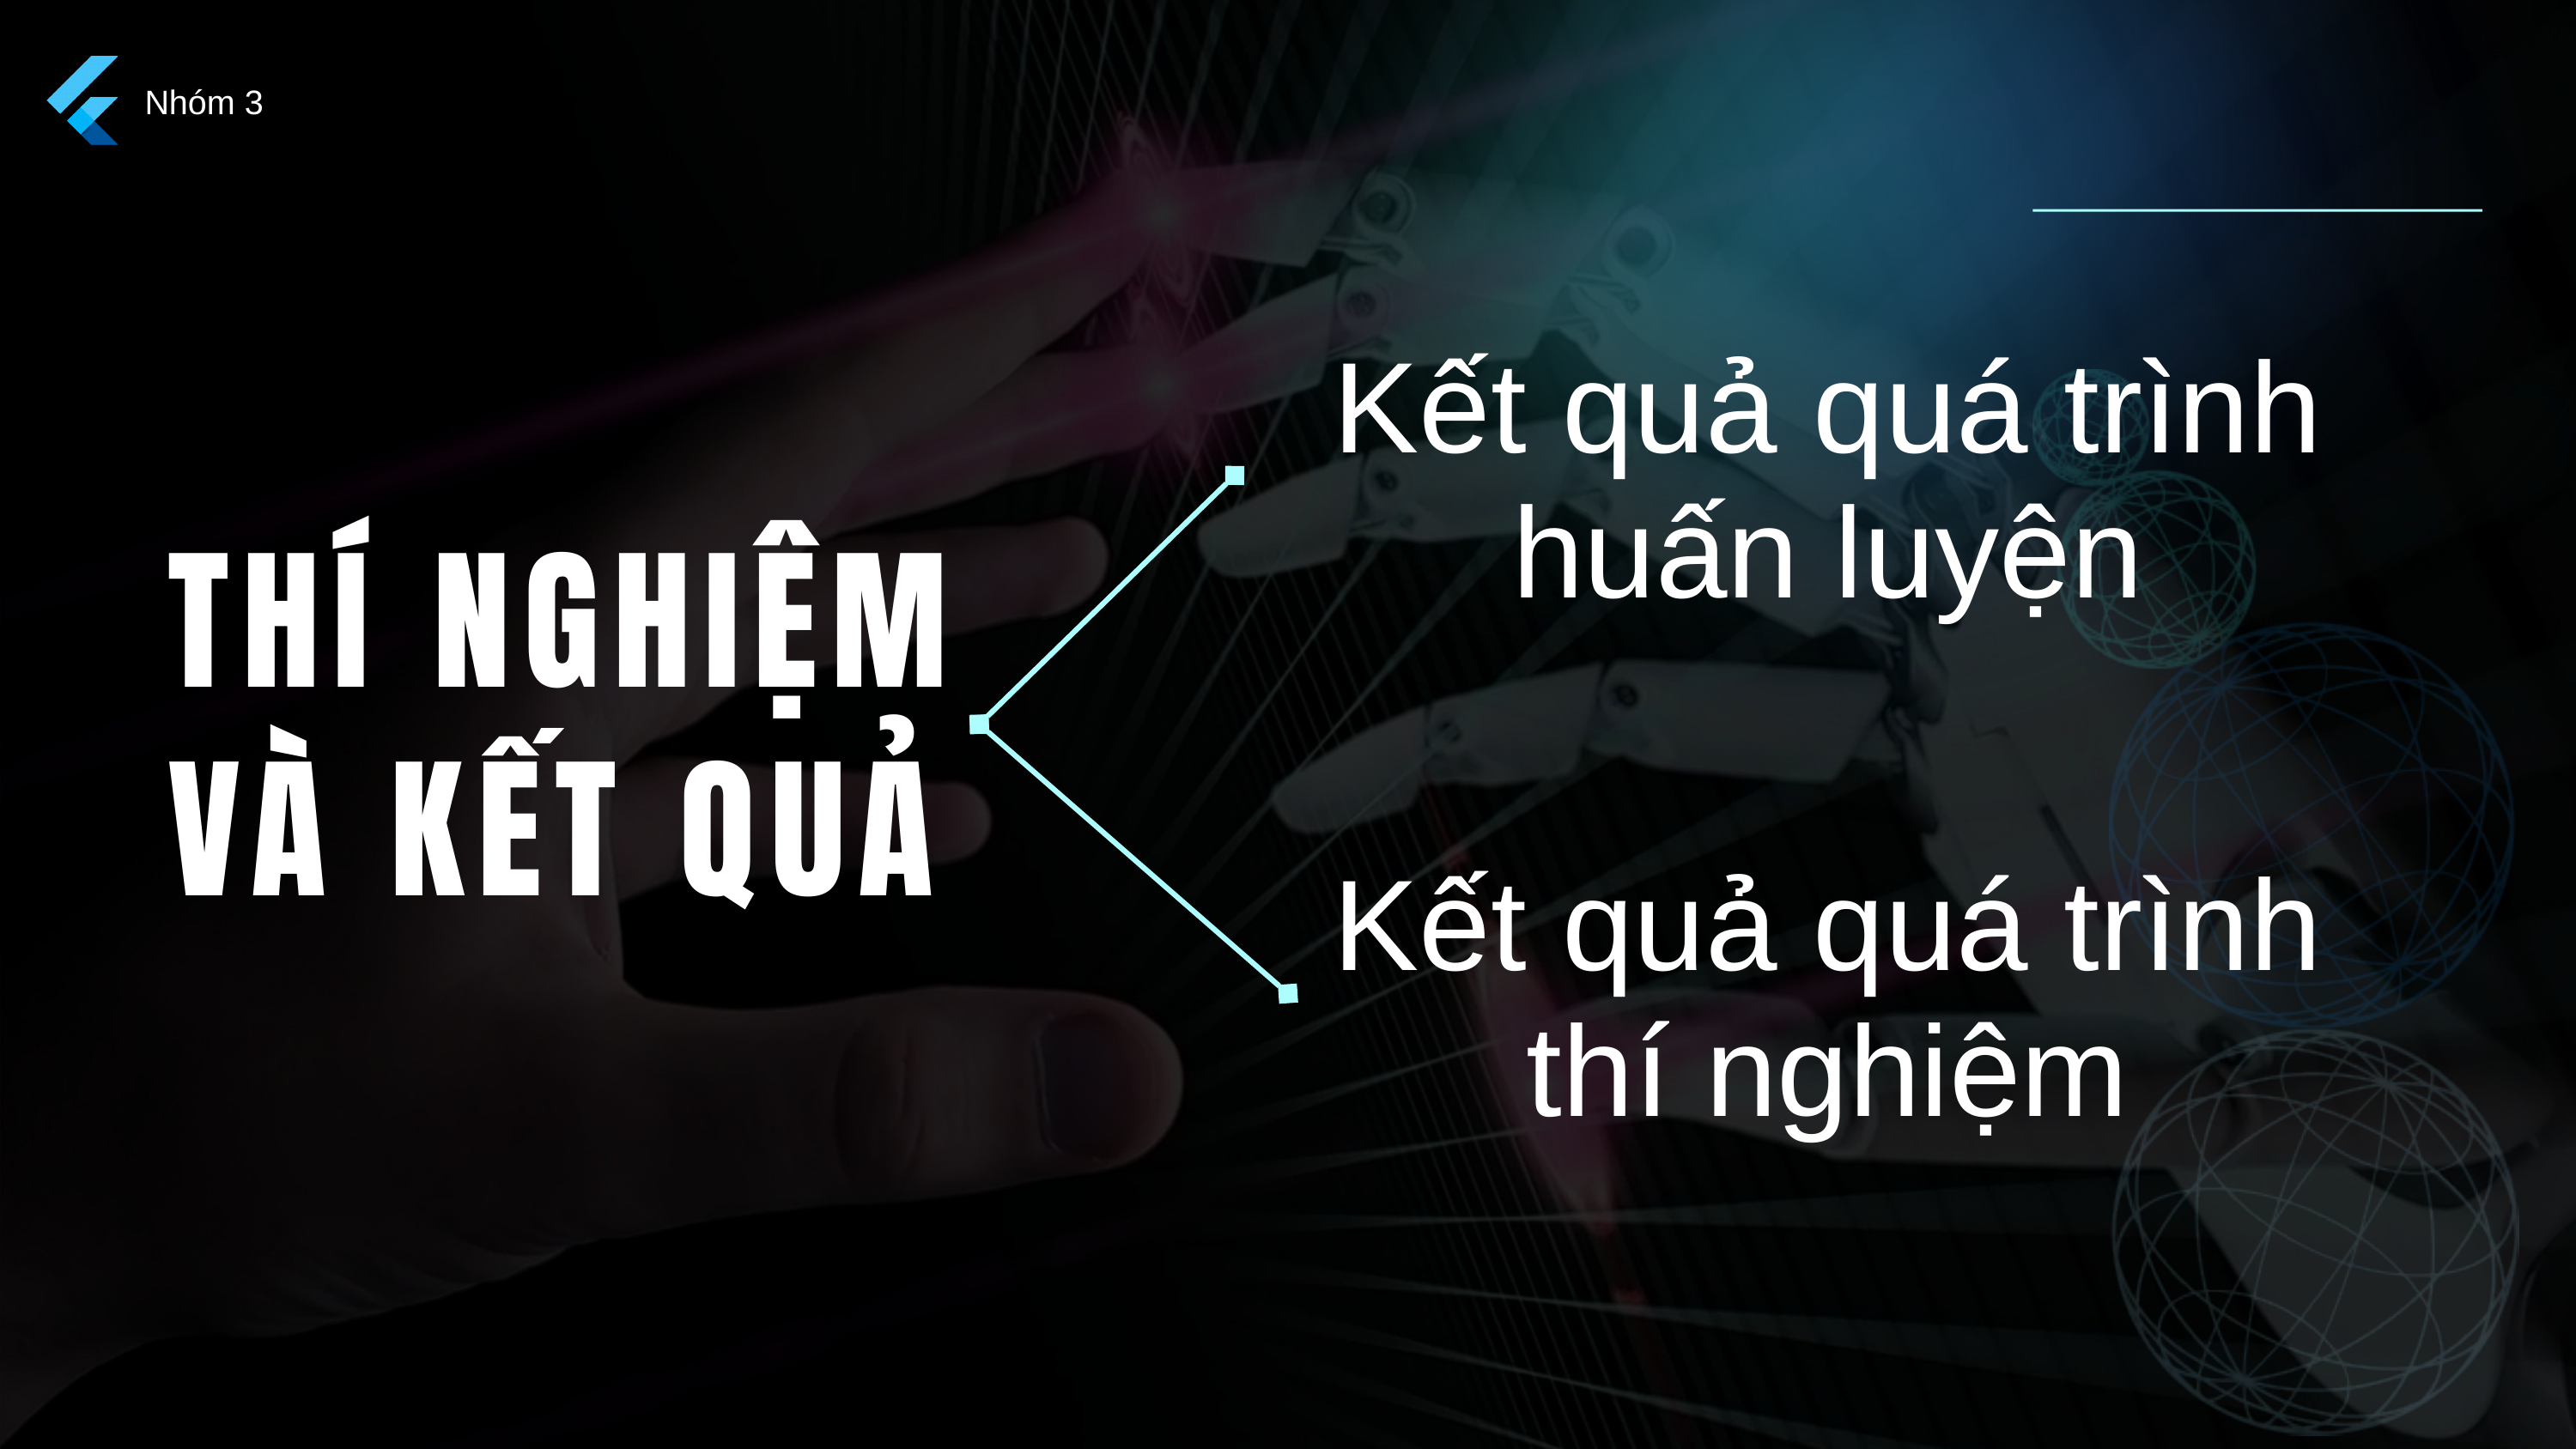

Nhóm 3

Kết quả quá trình huấn luyện

THÍ NGHIỆM
VÀ KẾT QUẢ

Kết quả quá trình thí nghiệm